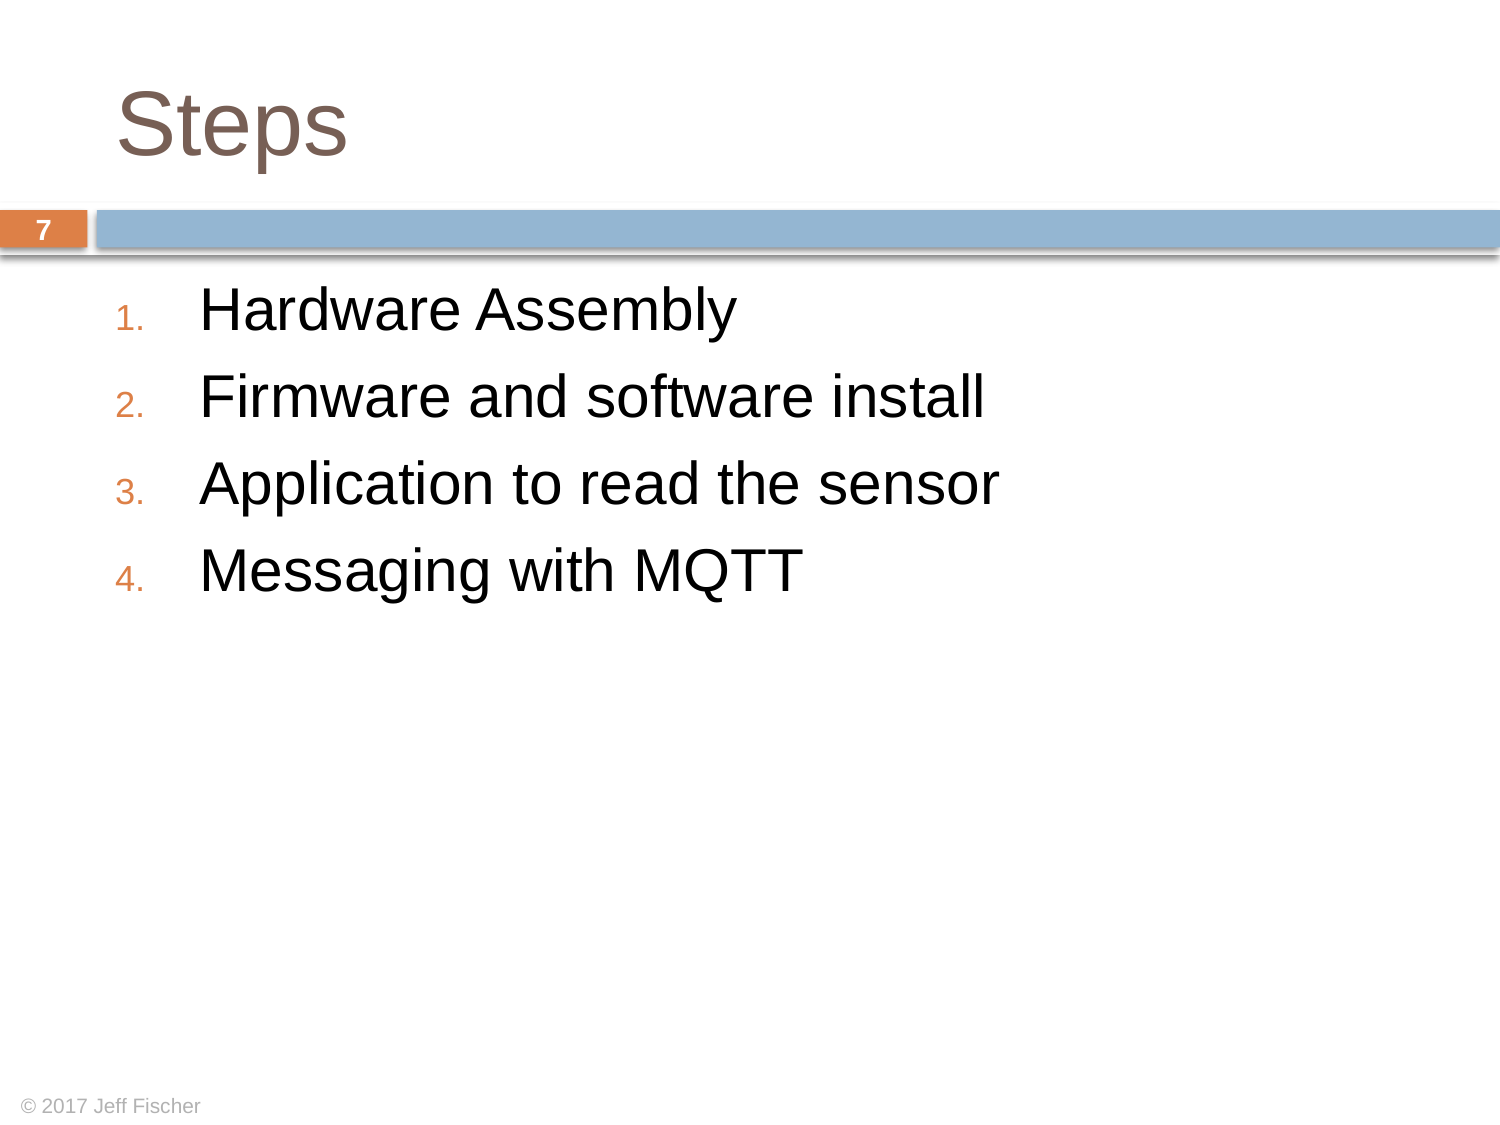

# Steps
7
Hardware Assembly
Firmware and software install
Application to read the sensor
Messaging with MQTT
© 2017 Jeff Fischer